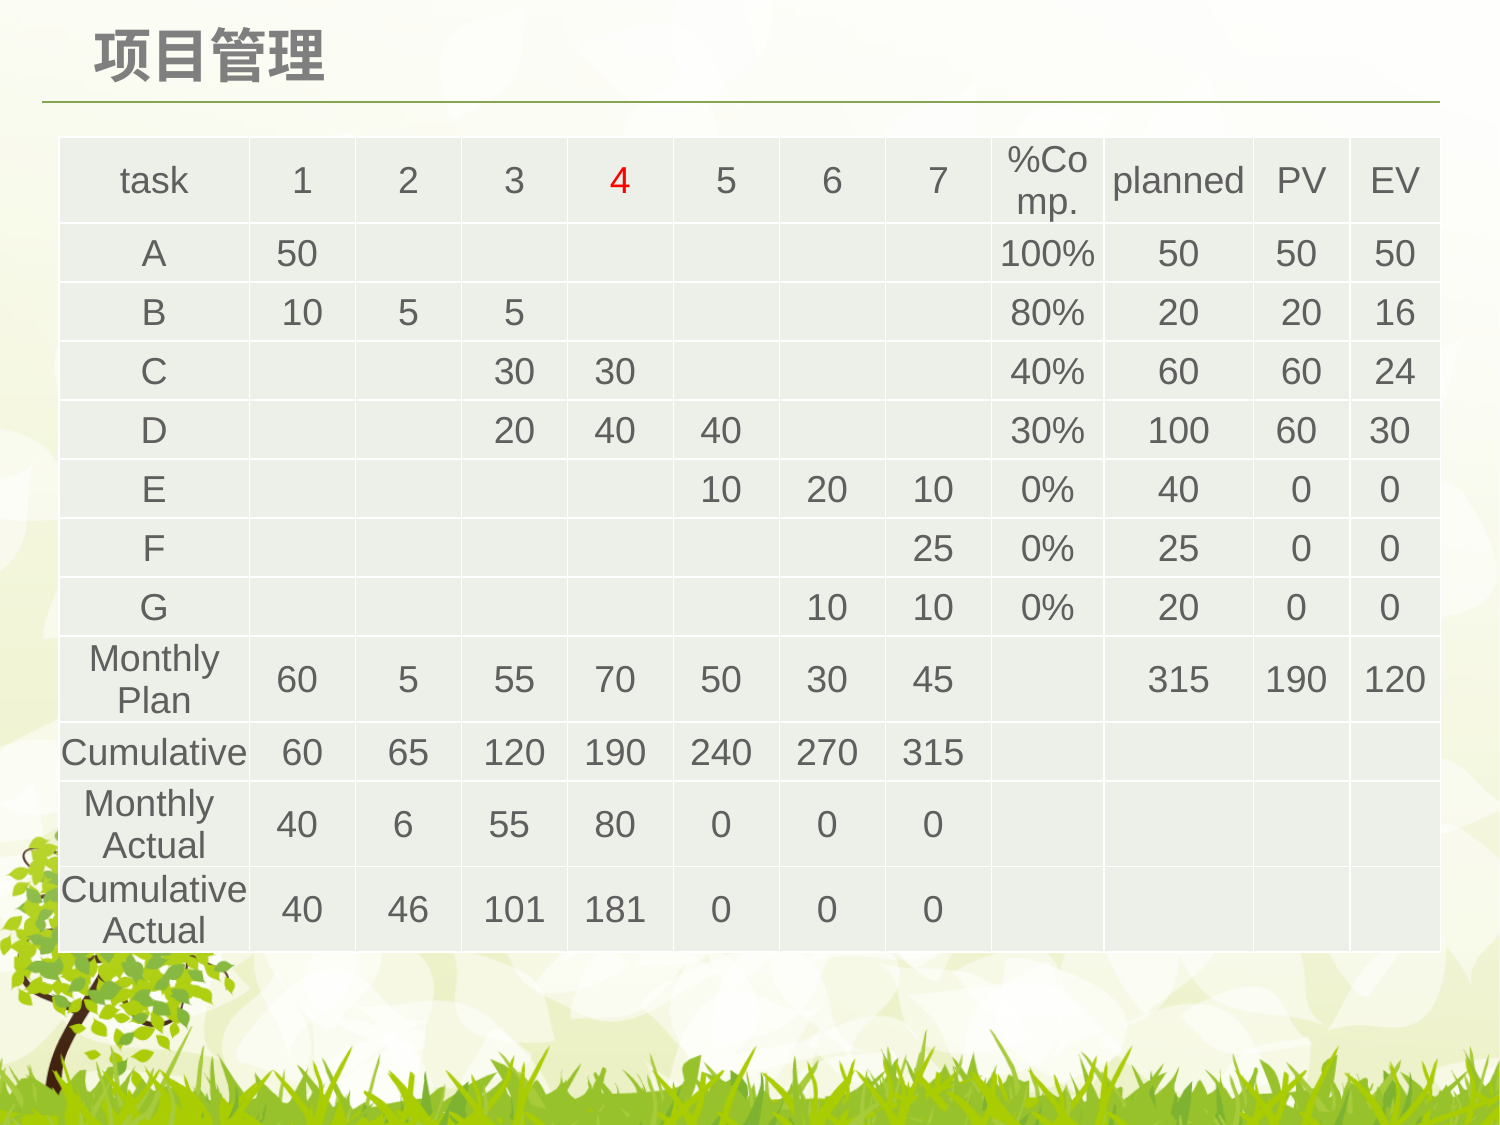

| task | 1 | 2 | 3 | 4 | 5 | 6 | 7 | %Comp. | planned | PV | EV |
| --- | --- | --- | --- | --- | --- | --- | --- | --- | --- | --- | --- |
| A | 50 |  |  |  |  |  |  | 100% | 50 | 50 | 50 |
| B | 10 | 5 | 5 |  |  |  |  | 80% | 20 | 20 | 16 |
| C |  |  | 30 | 30 |  |  |  | 40% | 60 | 60 | 24 |
| D |  |  | 20 | 40 | 40 |  |  | 30% | 100 | 60 | 30 |
| E |  |  |  |  | 10 | 20 | 10 | 0% | 40 | 0 | 0 |
| F |  |  |  |  |  |  | 25 | 0% | 25 | 0 | 0 |
| G |  |  |  |  |  | 10 | 10 | 0% | 20 | 0 | 0 |
| Monthly Plan | 60 | 5 | 55 | 70 | 50 | 30 | 45 |  | 315 | 190 | 120 |
| Cumulative | 60 | 65 | 120 | 190 | 240 | 270 | 315 |  |  |  |  |
| Monthly Actual | 40 | 6 | 55 | 80 | 0 | 0 | 0 |  |  |  |  |
| Cumulative Actual | 40 | 46 | 101 | 181 | 0 | 0 | 0 |  |  |  |  |